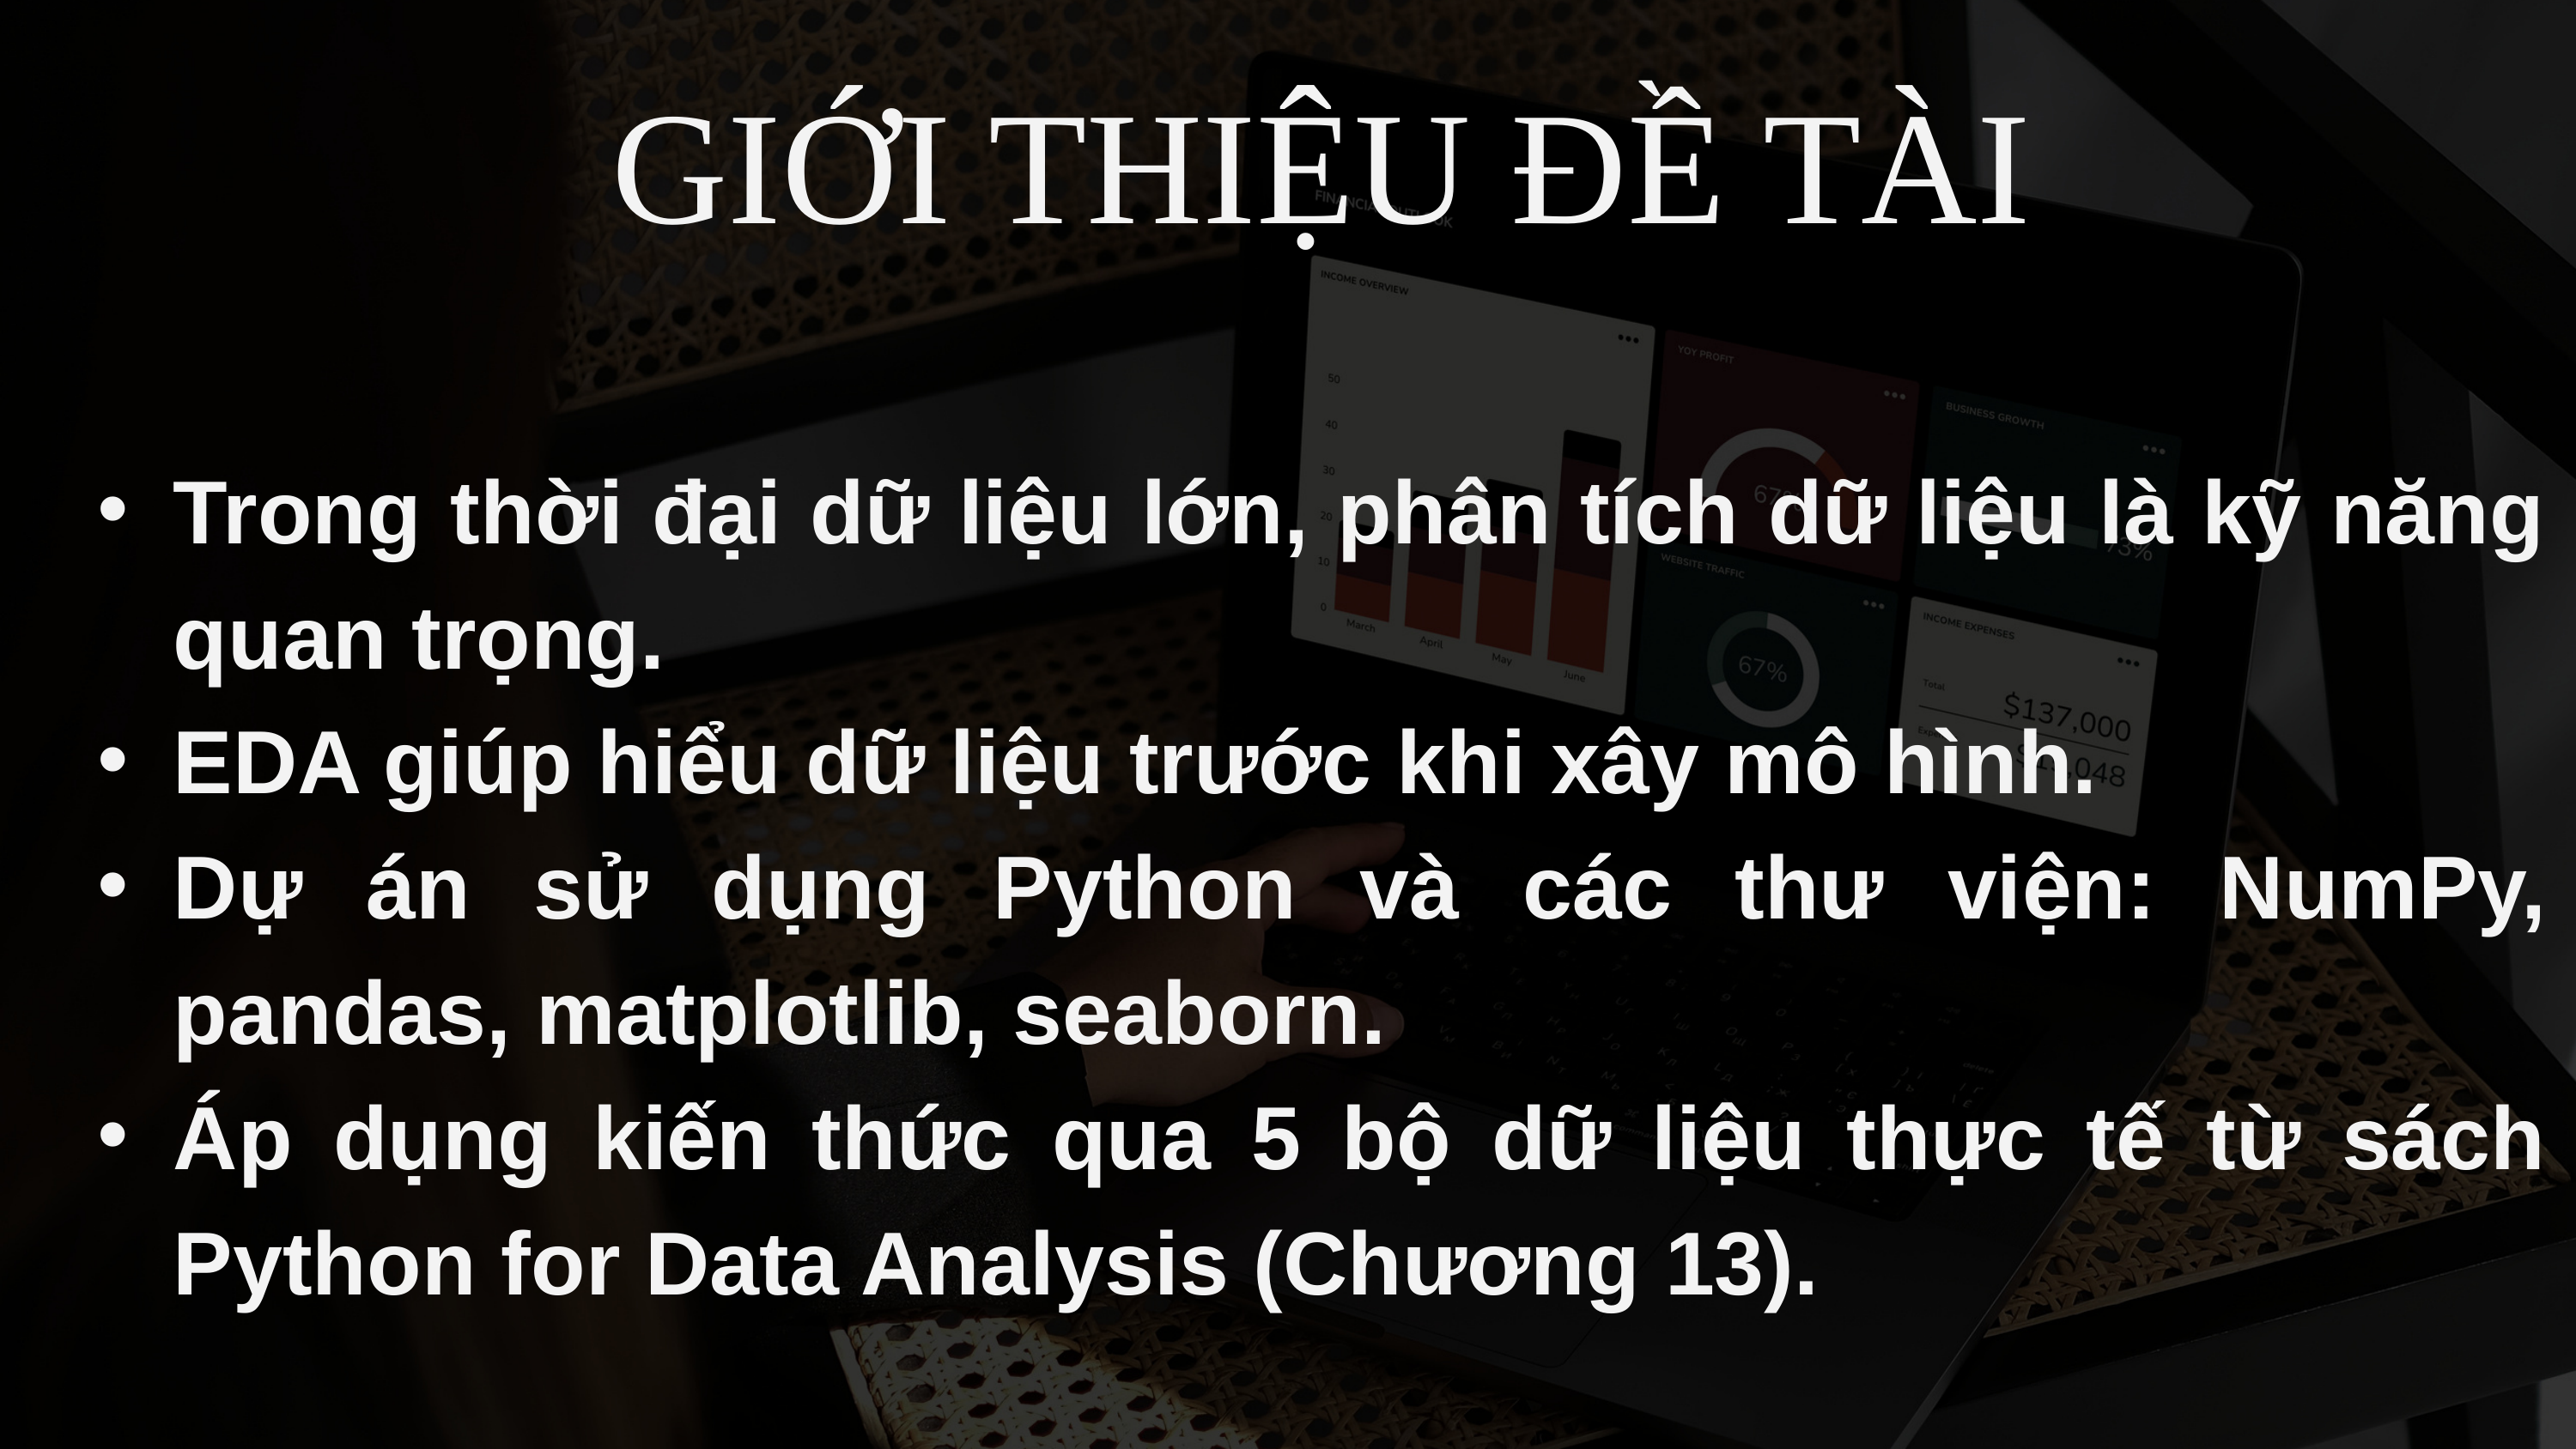

GIỚI THIỆU ĐỀ TÀI
Trong thời đại dữ liệu lớn, phân tích dữ liệu là kỹ năng quan trọng.
EDA giúp hiểu dữ liệu trước khi xây mô hình.
Dự án sử dụng Python và các thư viện: NumPy, pandas, matplotlib, seaborn.
Áp dụng kiến thức qua 5 bộ dữ liệu thực tế từ sách Python for Data Analysis (Chương 13).